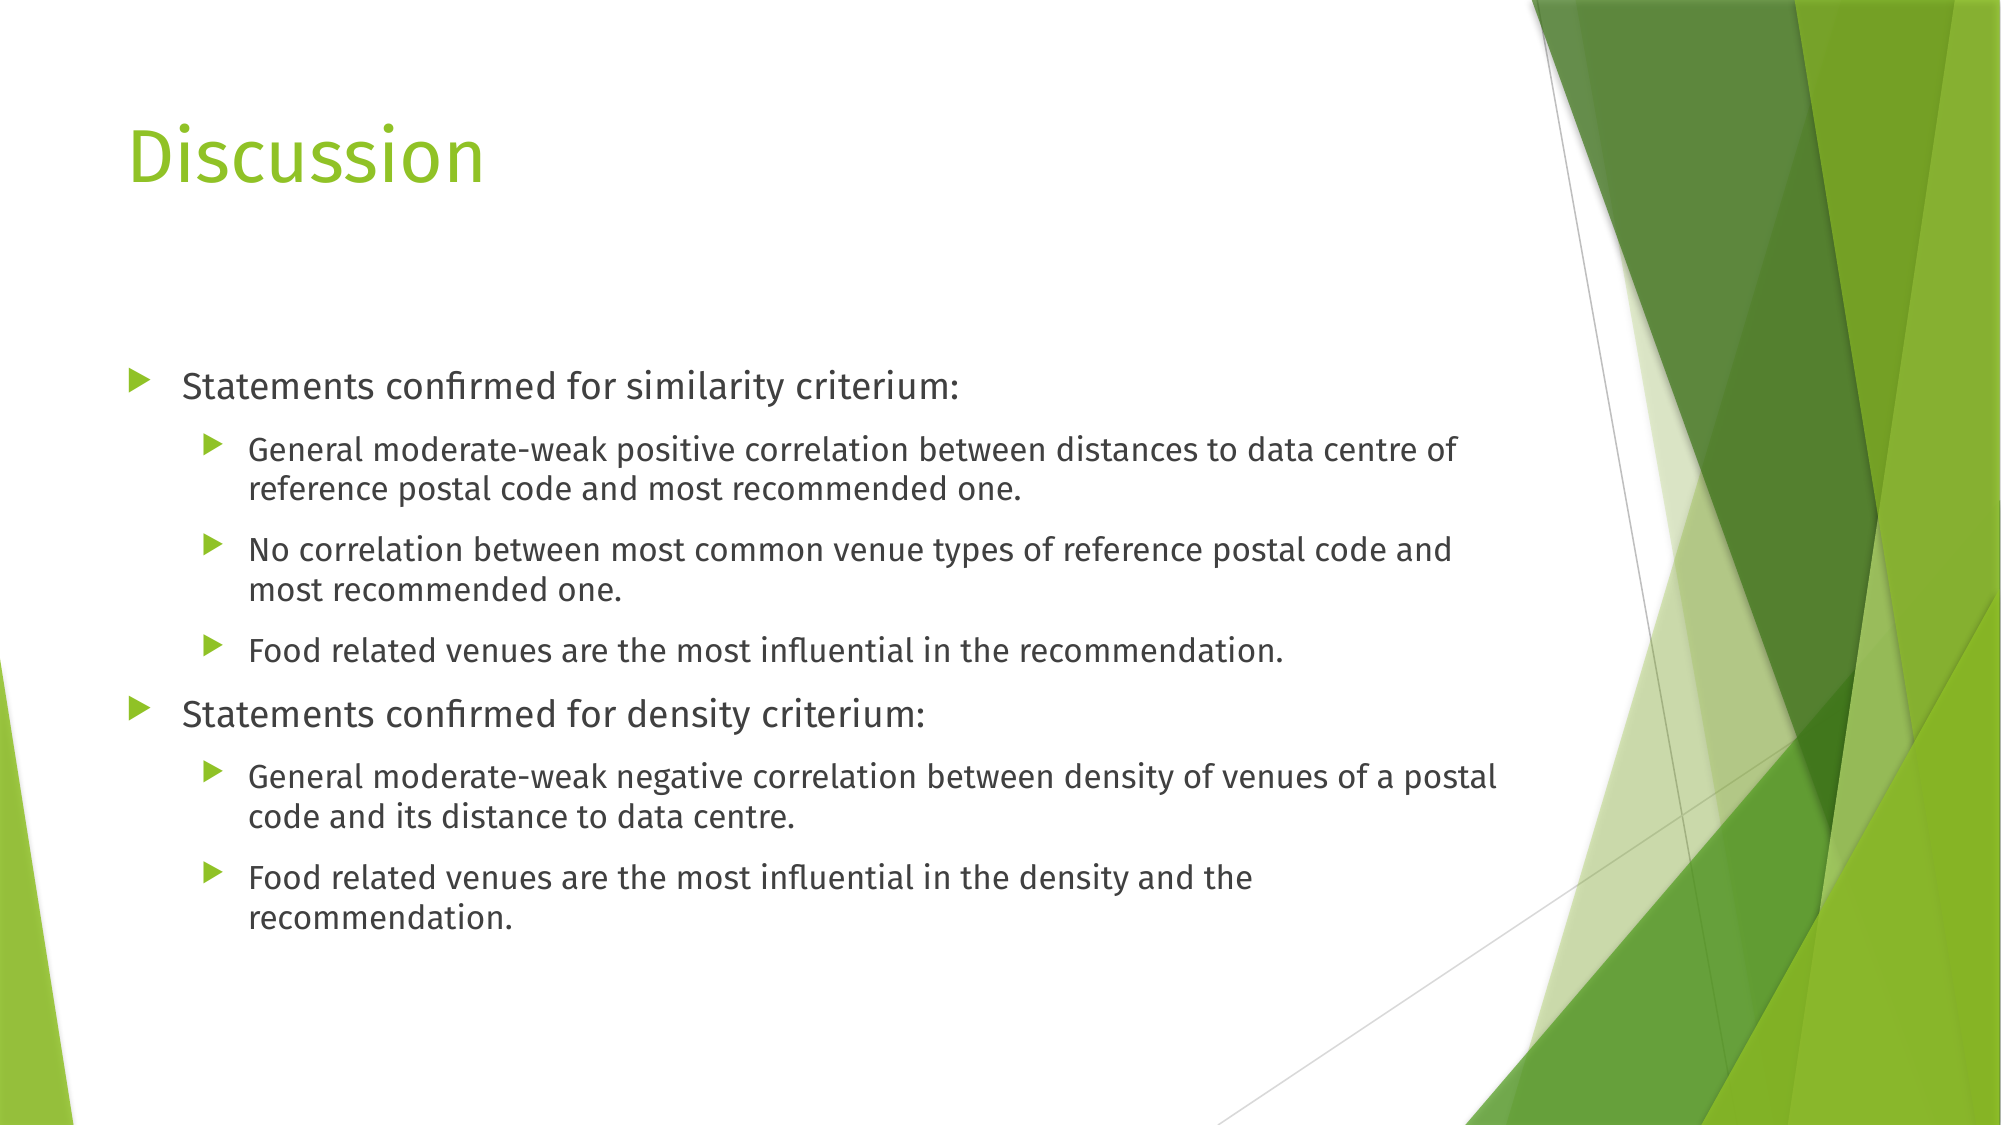

# Discussion
Statements confirmed for similarity criterium:
General moderate-weak positive correlation between distances to data centre of reference postal code and most recommended one.
No correlation between most common venue types of reference postal code and most recommended one.
Food related venues are the most influential in the recommendation.
Statements confirmed for density criterium:
General moderate-weak negative correlation between density of venues of a postal code and its distance to data centre.
Food related venues are the most influential in the density and the recommendation.